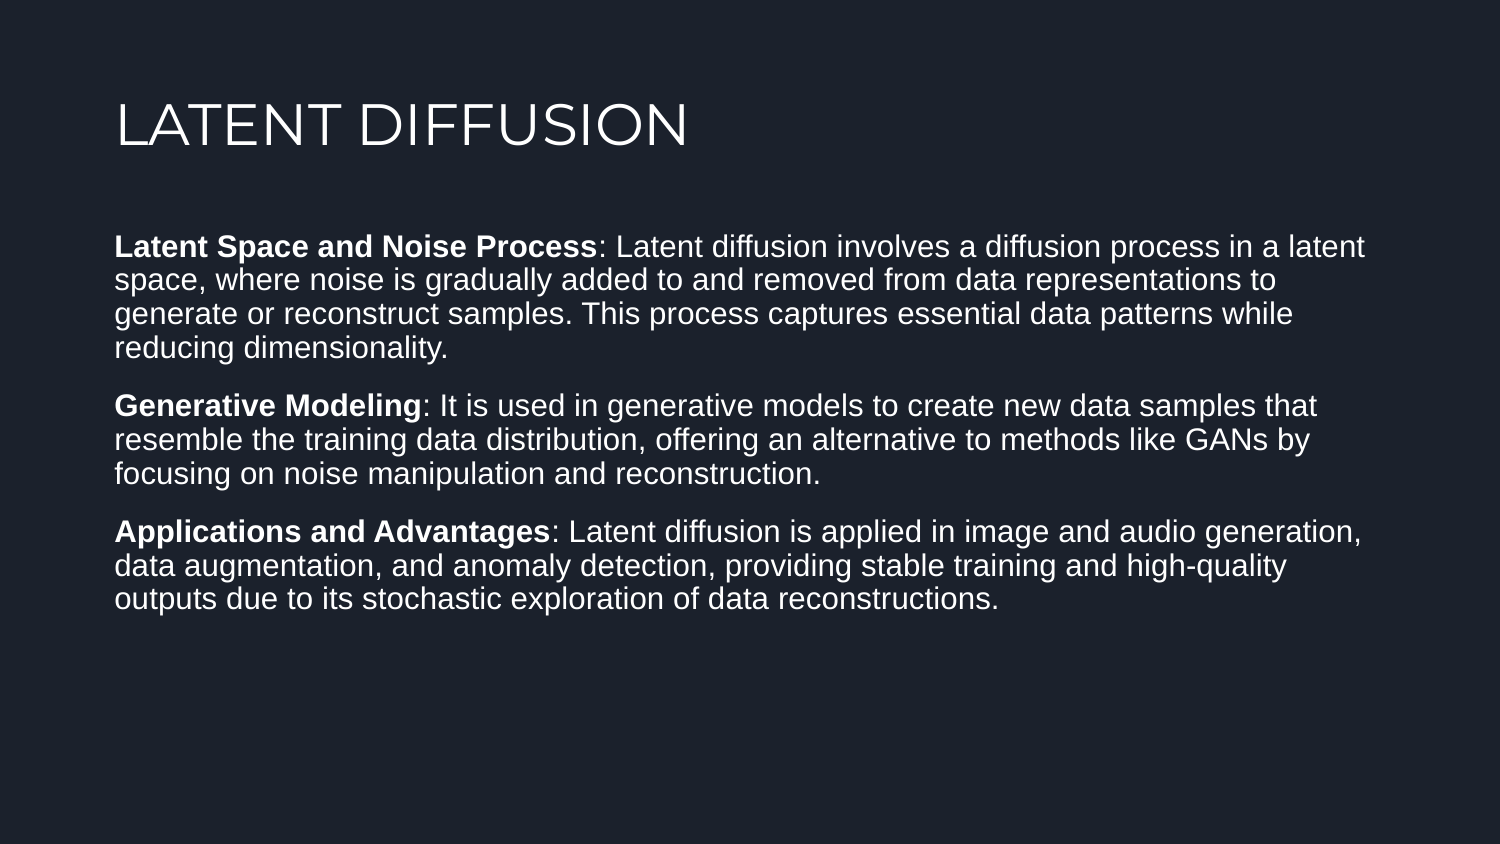

# LATENT DIFFUSION
Latent Space and Noise Process: Latent diffusion involves a diffusion process in a latent space, where noise is gradually added to and removed from data representations to generate or reconstruct samples. This process captures essential data patterns while reducing dimensionality.
Generative Modeling: It is used in generative models to create new data samples that resemble the training data distribution, offering an alternative to methods like GANs by focusing on noise manipulation and reconstruction.
Applications and Advantages: Latent diffusion is applied in image and audio generation, data augmentation, and anomaly detection, providing stable training and high-quality outputs due to its stochastic exploration of data reconstructions.